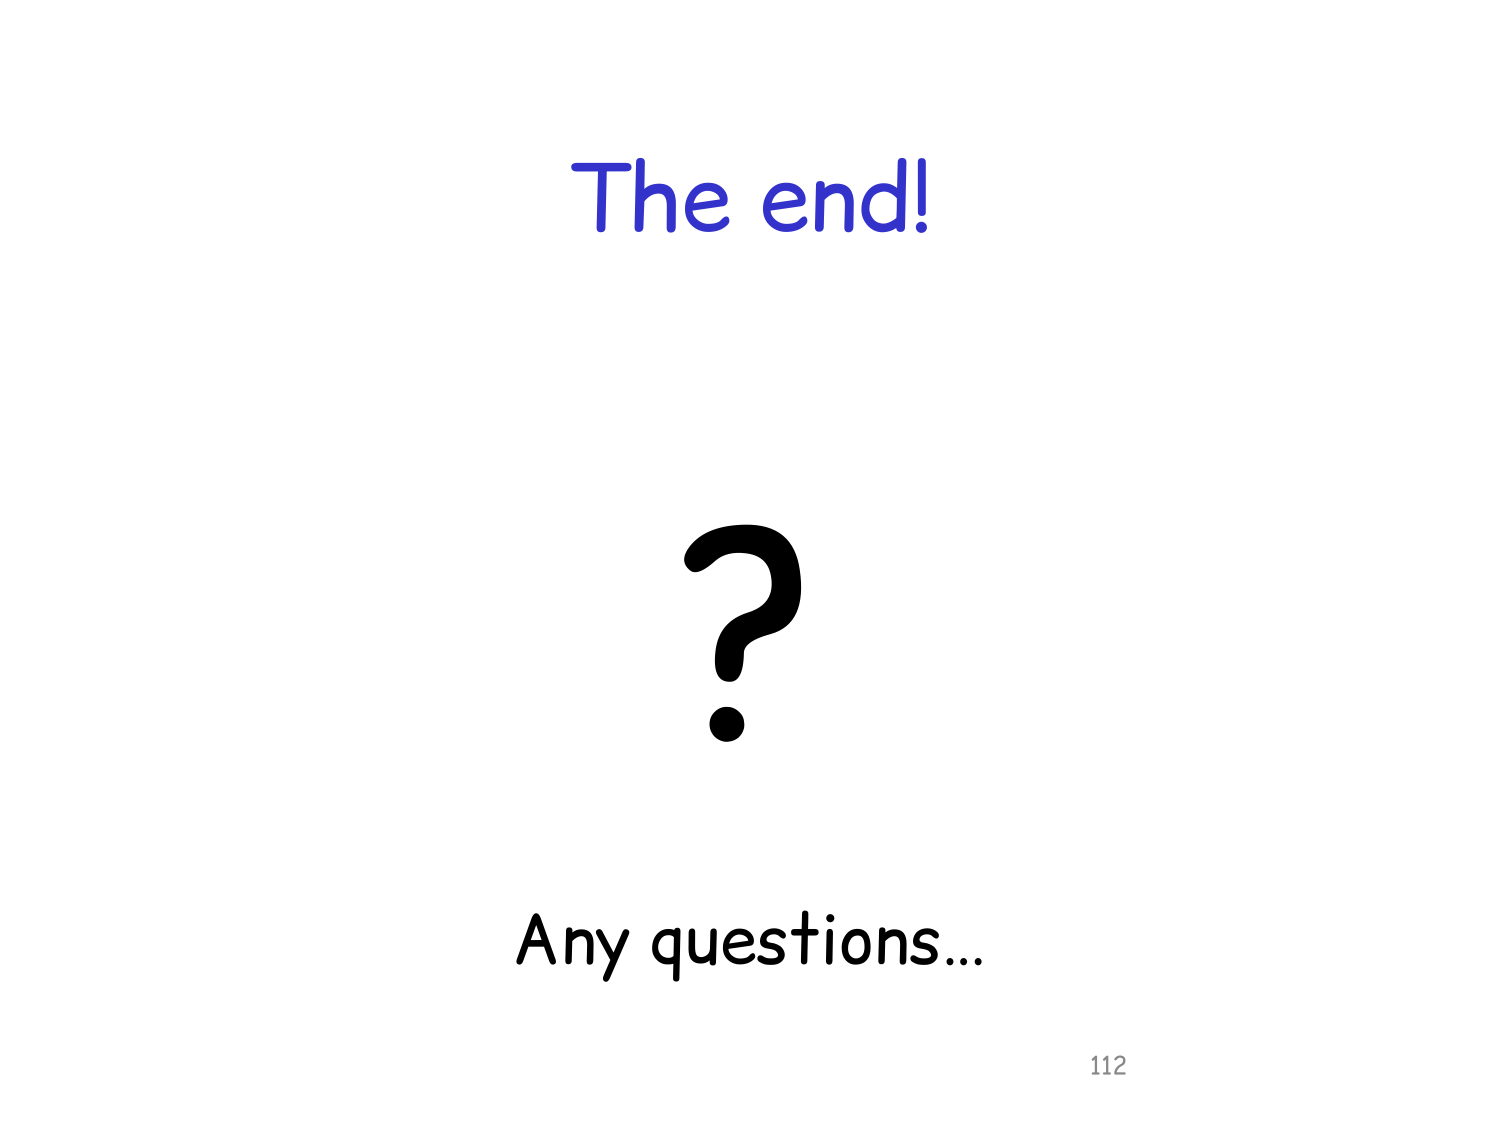

# The end!

?

Any questions…
112